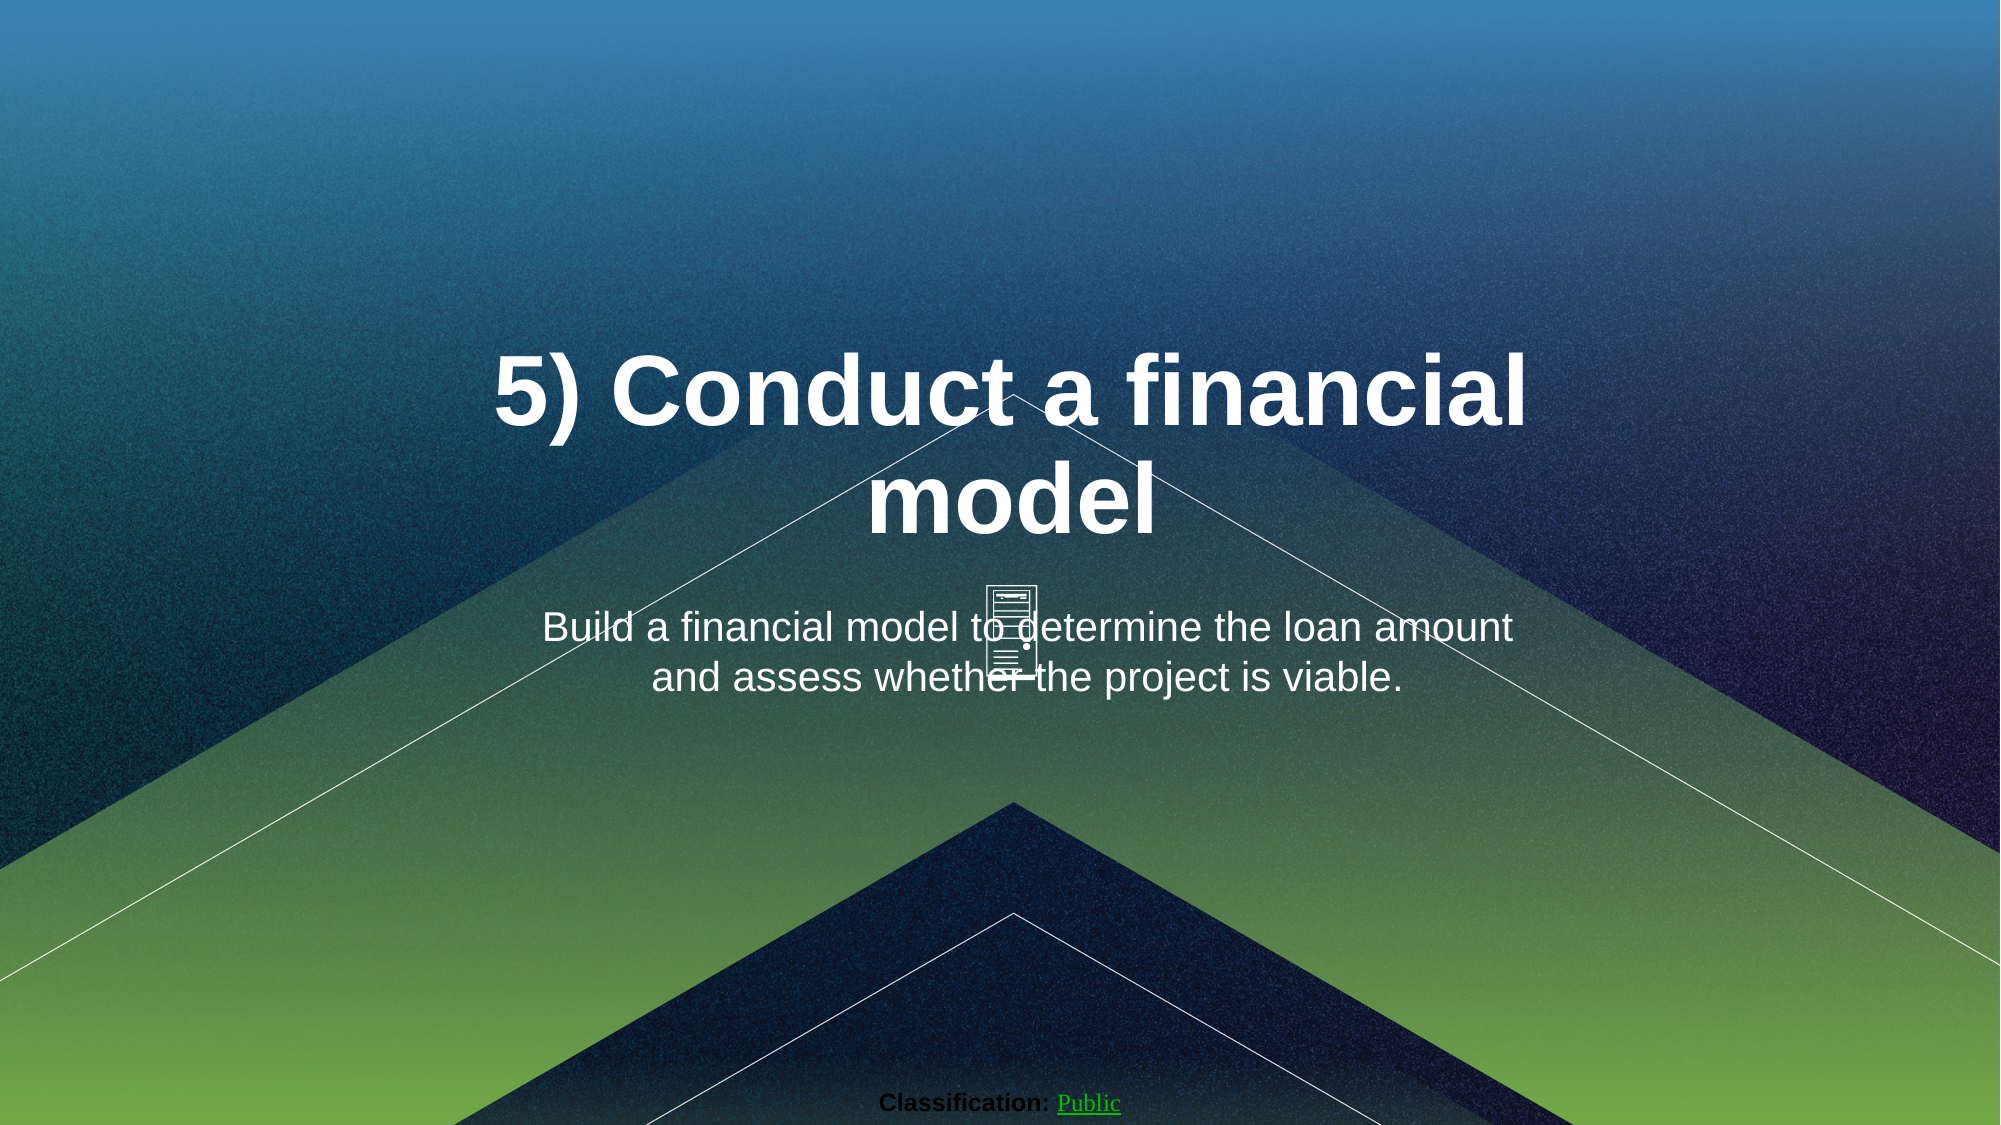

5) Conduct a financial model
🖥️
Build a financial model to determine the loan amount and assess whether the project is viable.

Classification: Public